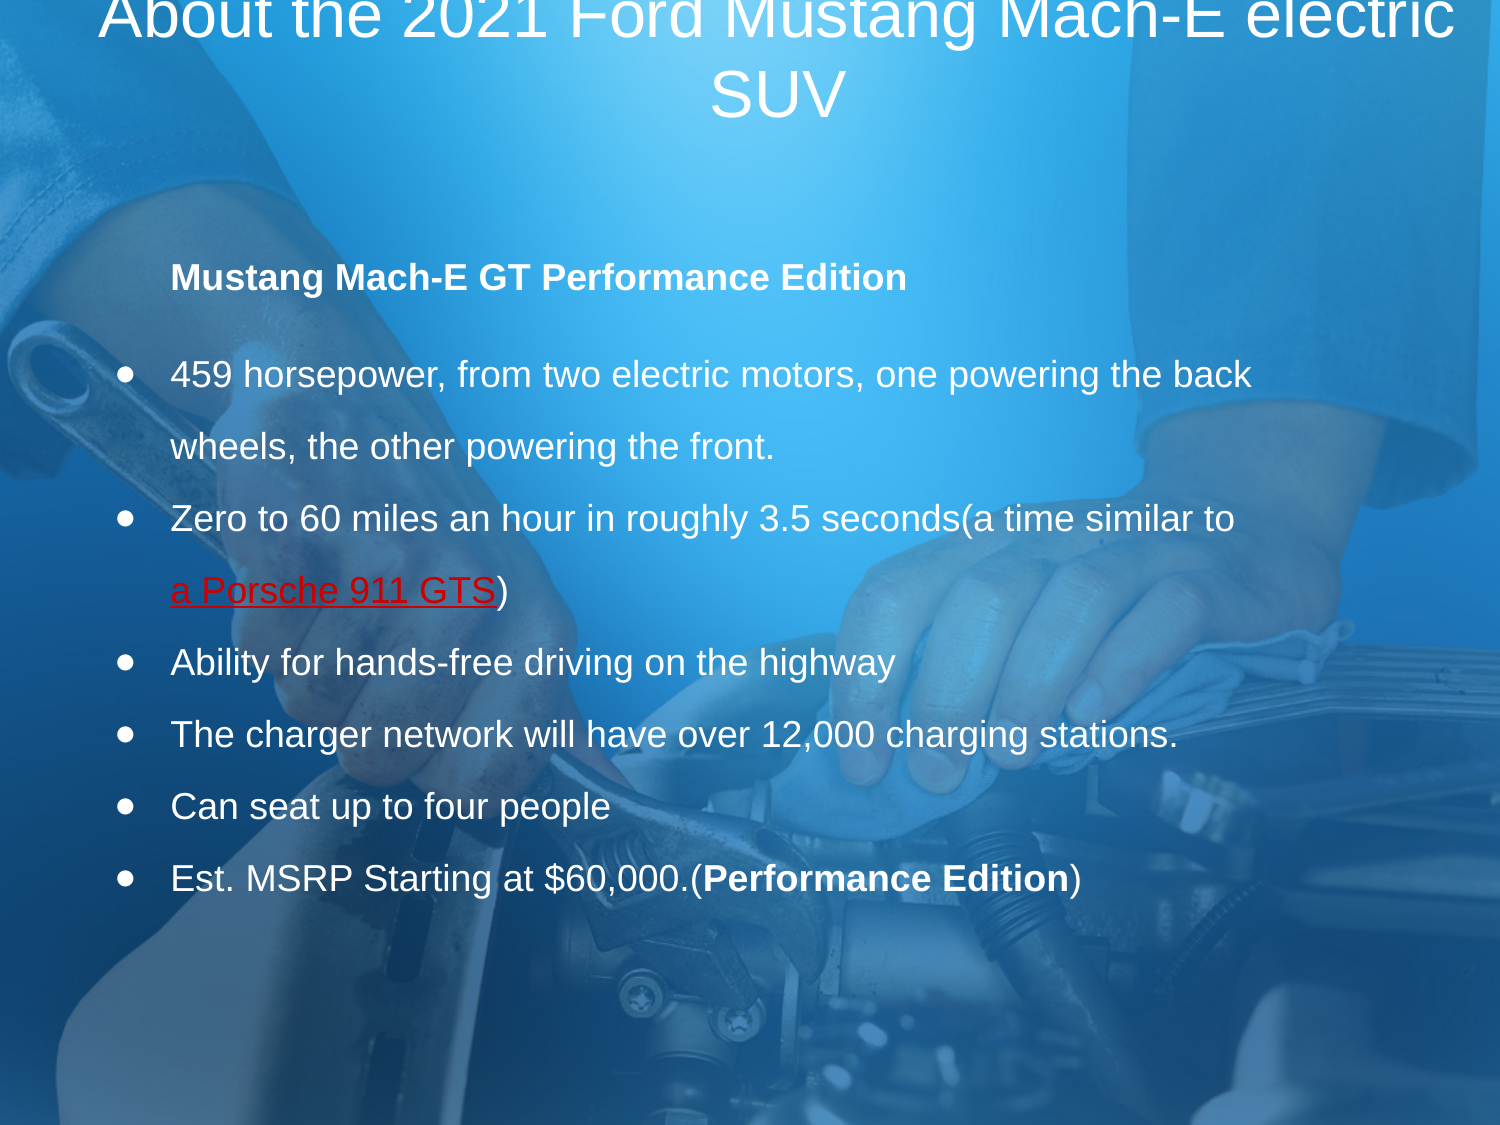

# About the 2021 Ford Mustang Mach-E electric SUV

Mustang Mach-E GT Performance Edition
459 horsepower, from two electric motors, one powering the back wheels, the other powering the front.
Zero to 60 miles an hour in roughly 3.5 seconds(a time similar to a Porsche 911 GTS)
Ability for hands-free driving on the highway
The charger network will have over 12,000 charging stations.
Can seat up to four people
Est. MSRP Starting at $60,000.(Performance Edition)